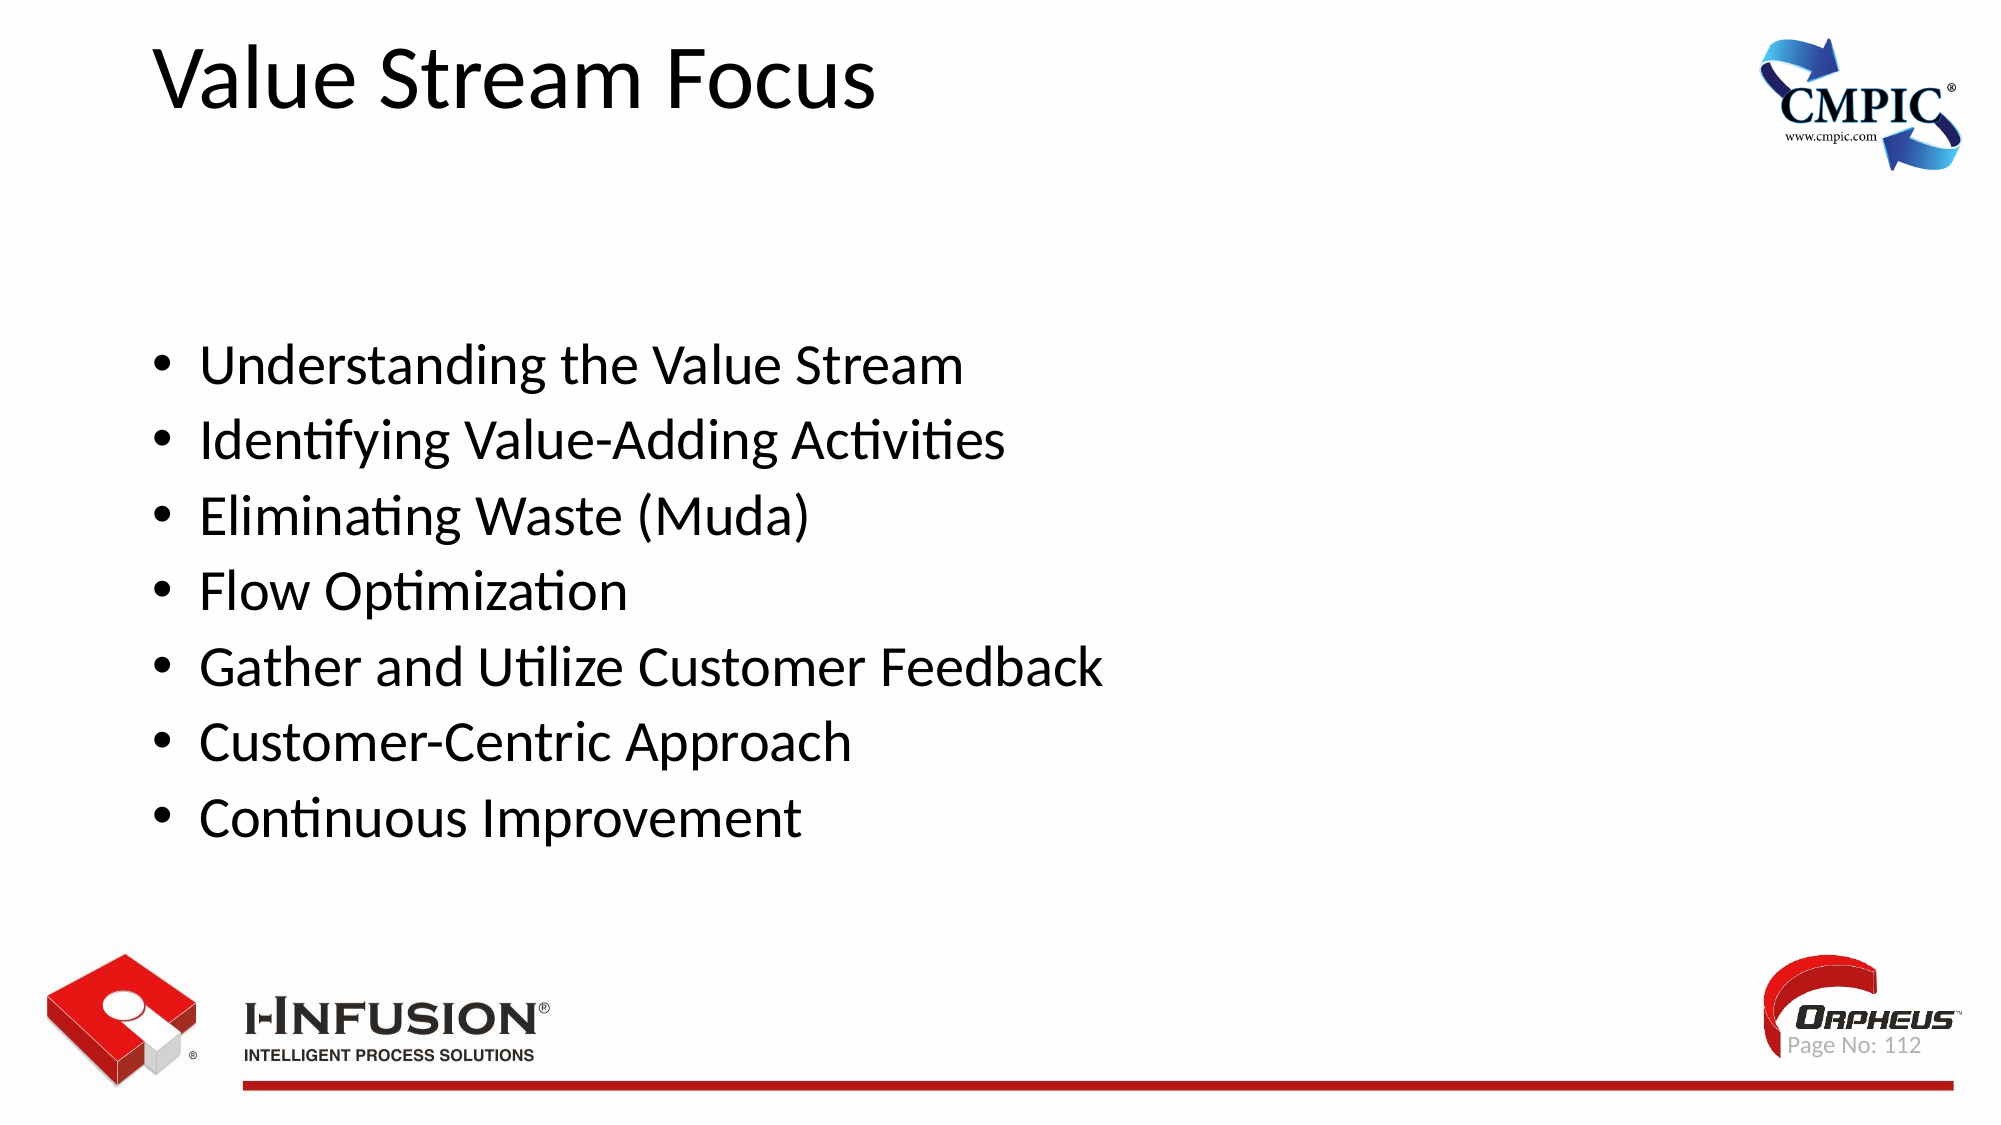

Value Stream Focus
Understanding the Value Stream
Identifying Value-Adding Activities
Eliminating Waste (Muda)
Flow Optimization
Gather and Utilize Customer Feedback
Customer-Centric Approach
Continuous Improvement

 Page No: 112